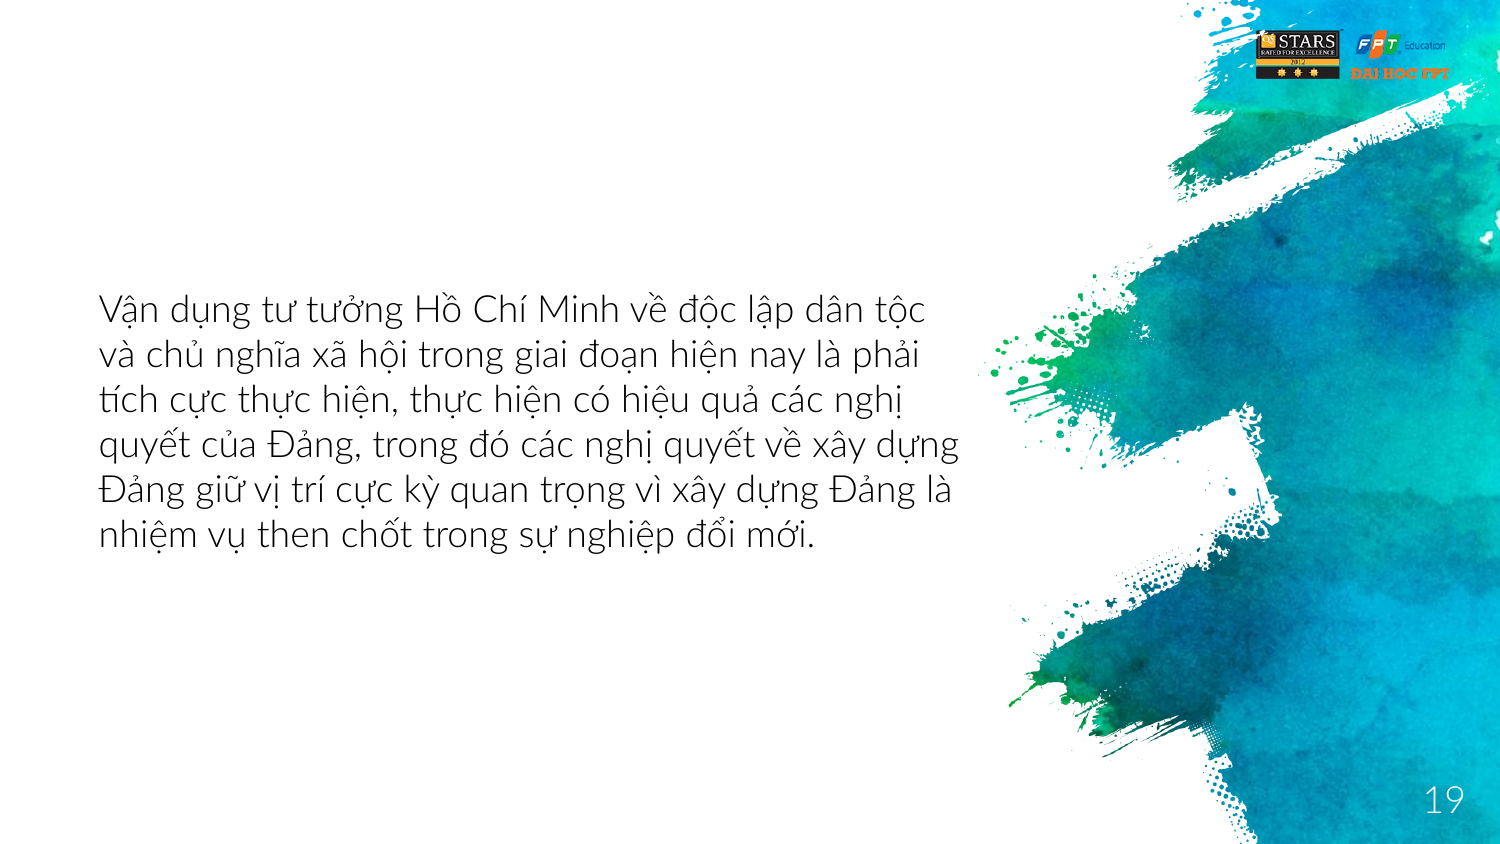

Vận dụng tư tưởng Hồ Chí Minh về độc lập dân tộc và chủ nghĩa xã hội trong giai đoạn hiện nay là phải tích cực thực hiện, thực hiện có hiệu quả các nghị quyết của Đảng, trong đó các nghị quyết về xây dựng Đảng giữ vị trí cực kỳ quan trọng vì xây dựng Đảng là nhiệm vụ then chốt trong sự nghiệp đổi mới.
19